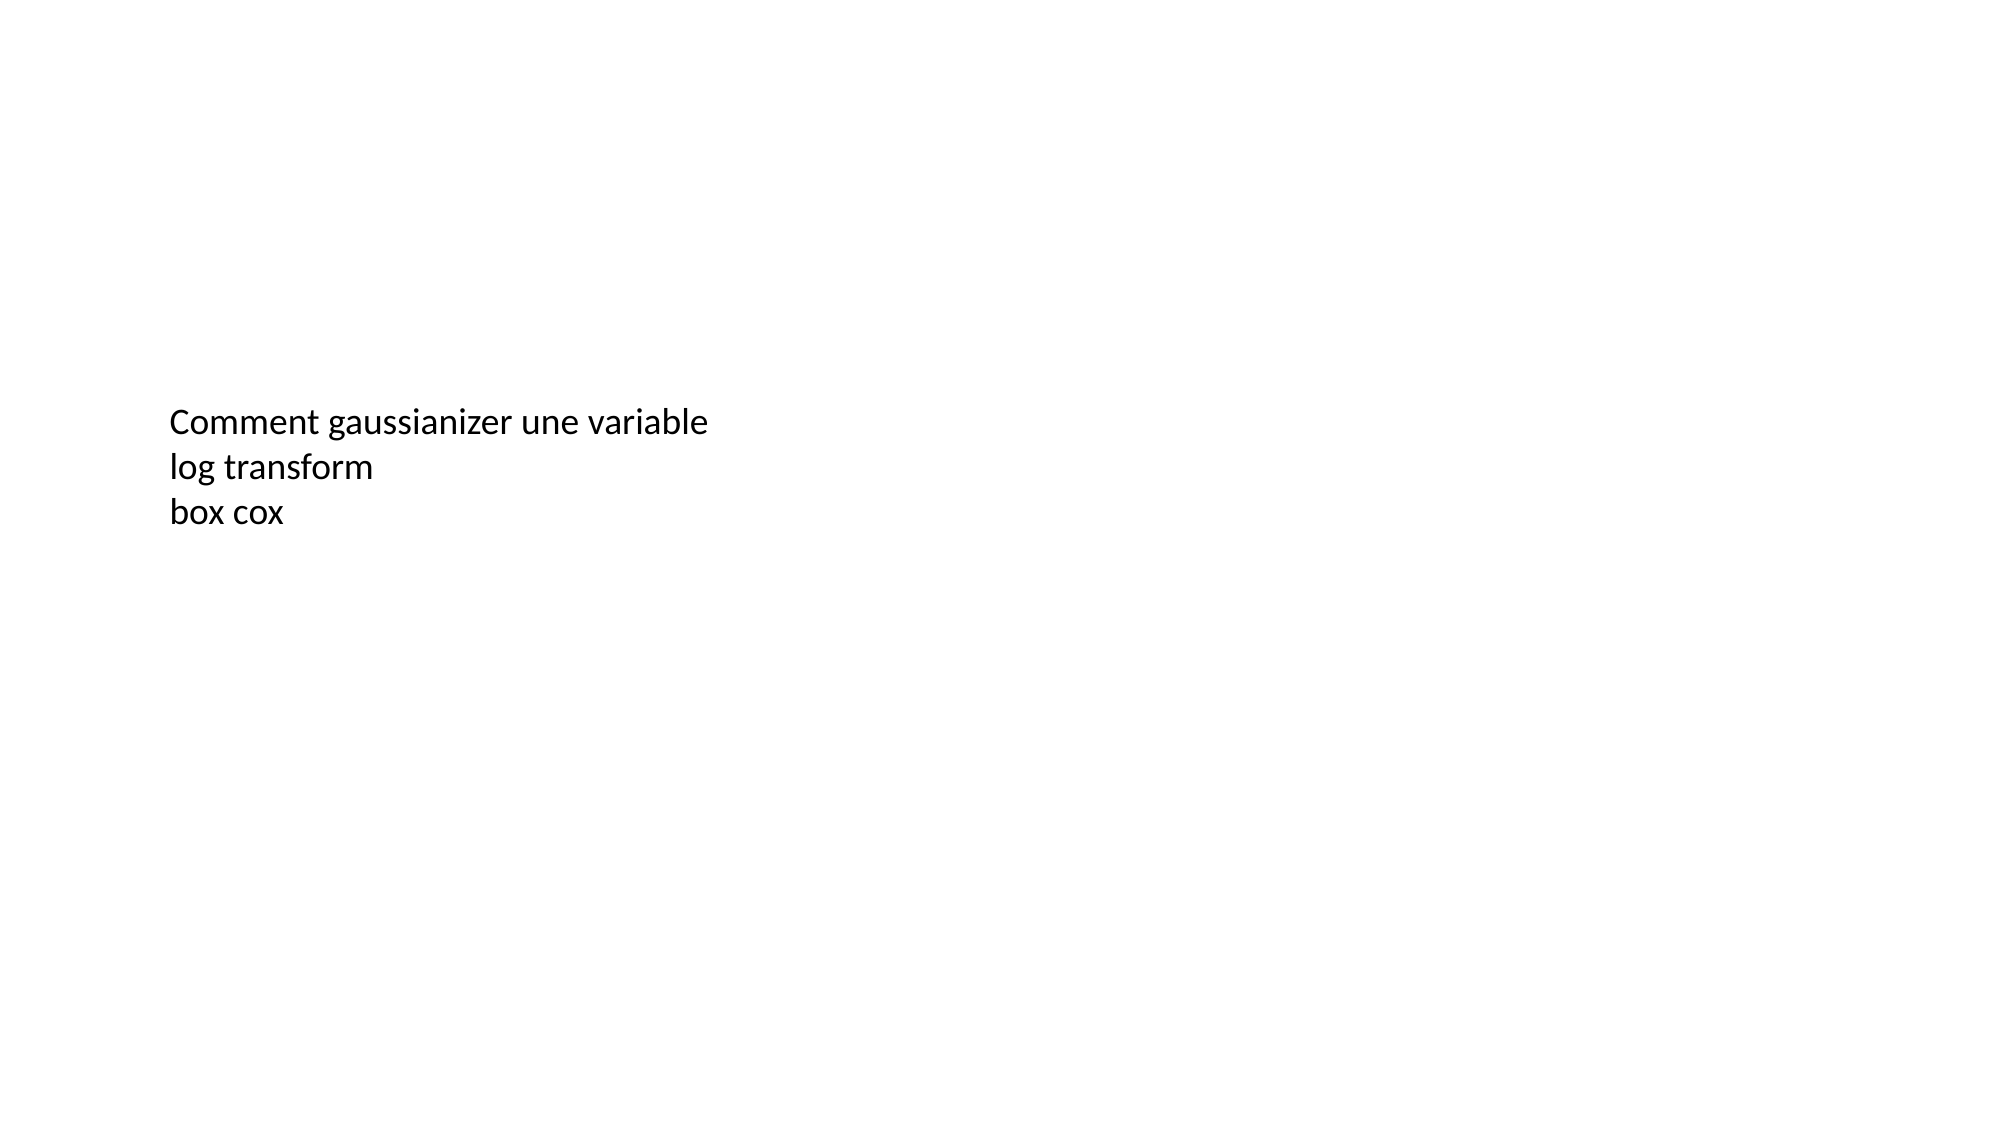

#
Comment gaussianizer une variable
log transform
box cox